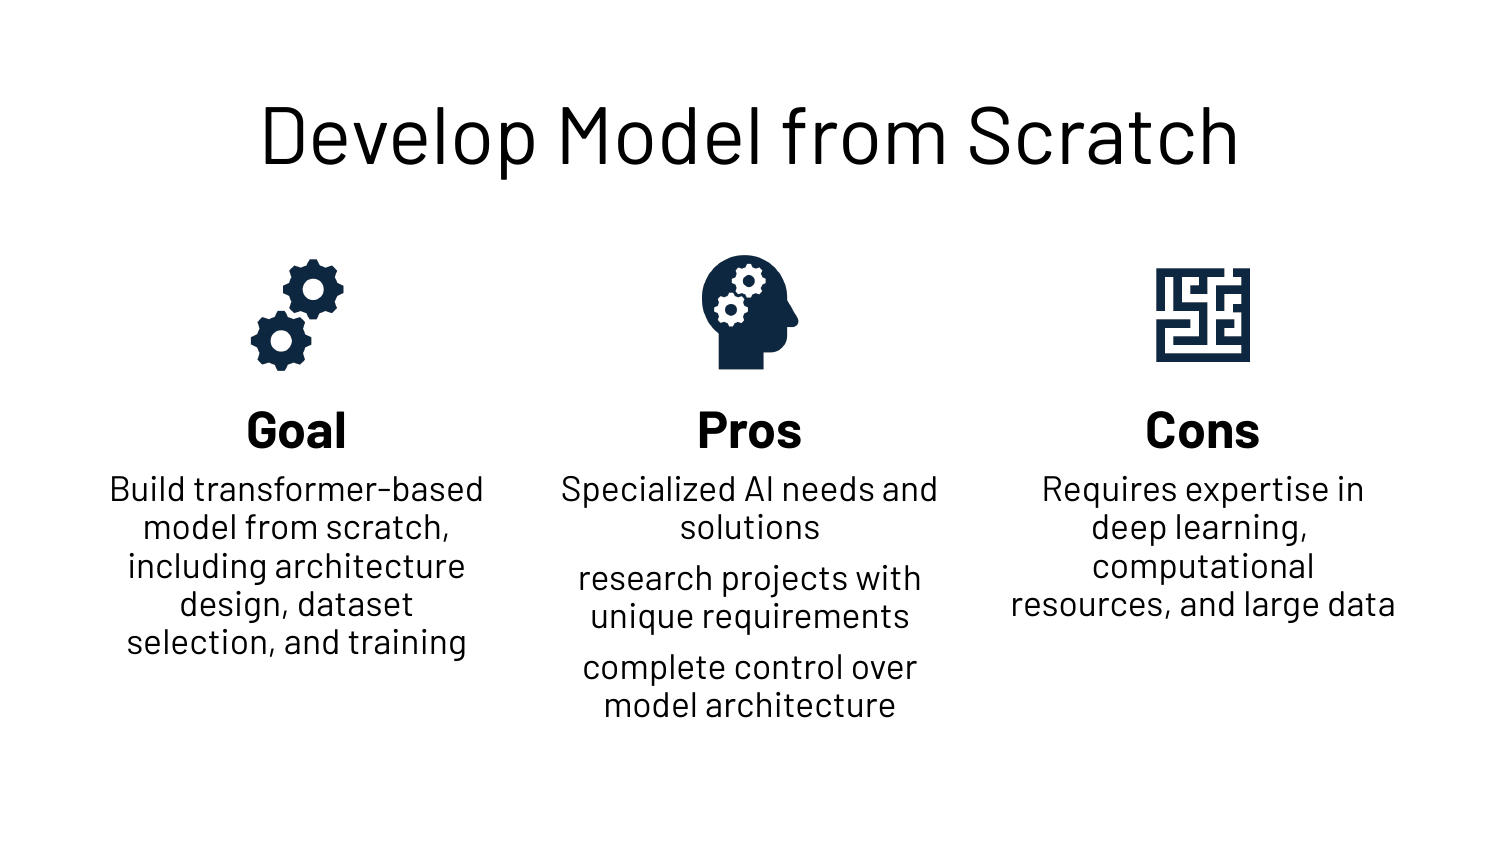

# Develop Model from Scratch
Goal
Build transformer-based model from scratch, including architecture design, dataset selection, and training
Pros
Specialized AI needs and solutions
research projects with unique requirements
complete control over model architecture
Cons
Requires expertise in deep learning,  computational resources, and large data